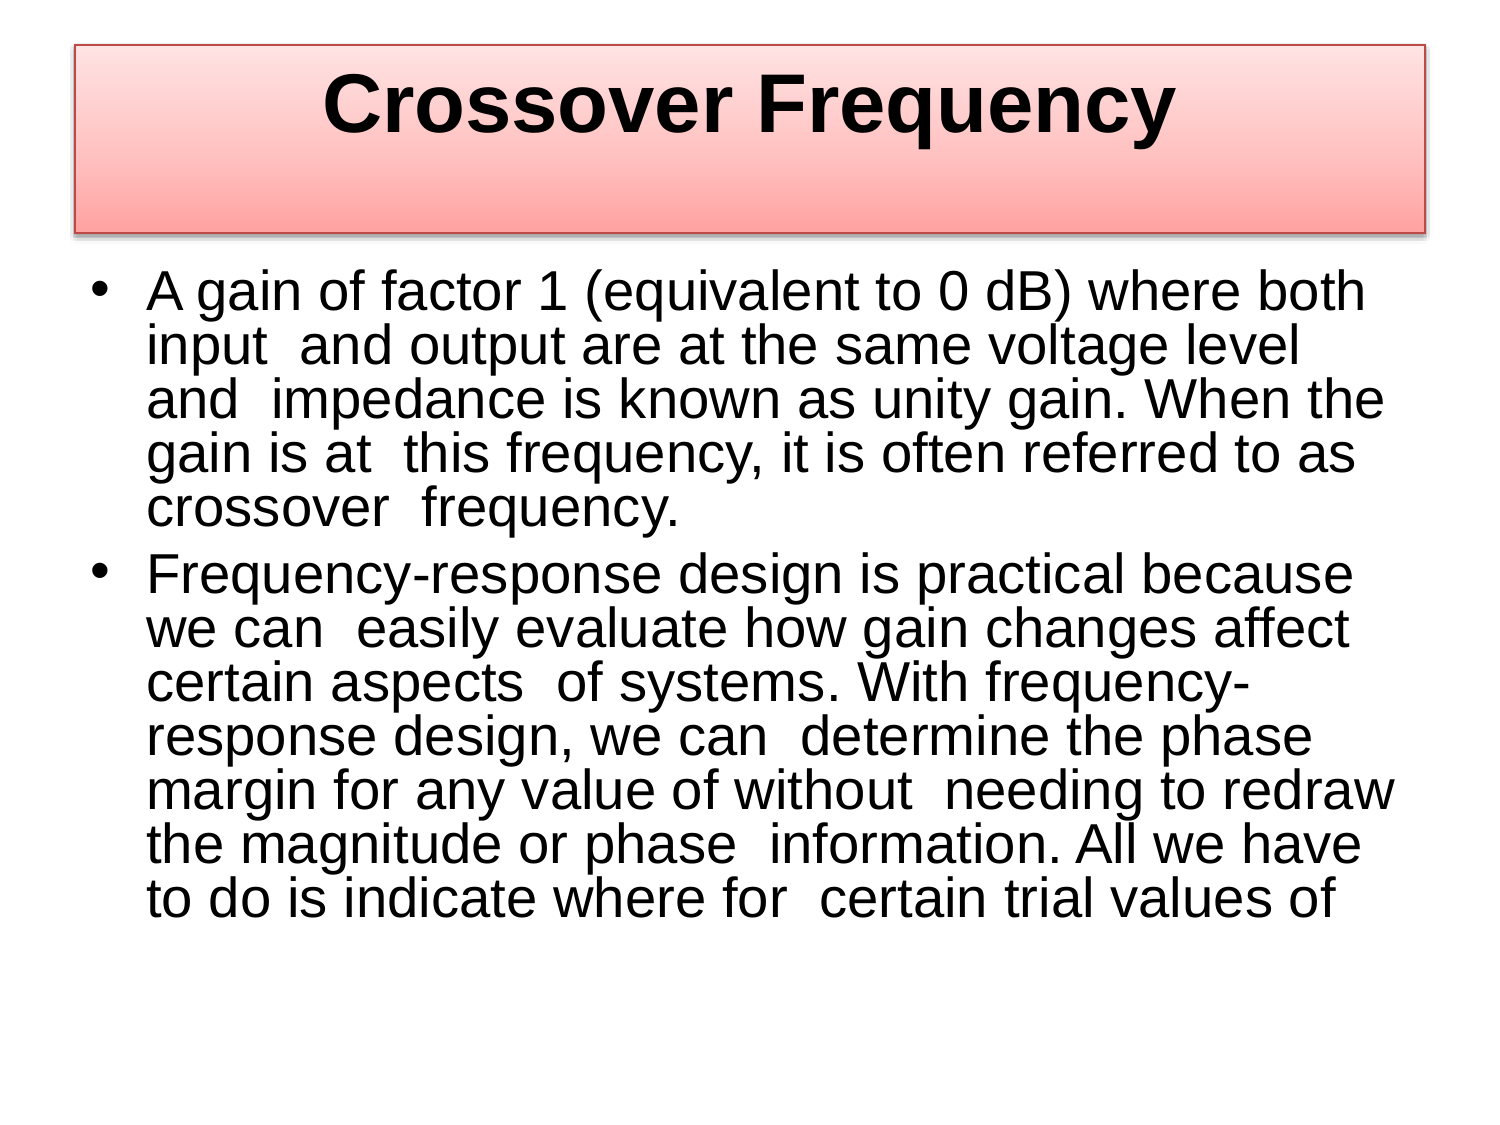

# Crossover Frequency
A gain of factor 1 (equivalent to 0 dB) where both input  and output are at the same voltage level and  impedance is known as unity gain. When the gain is at  this frequency, it is often referred to as crossover  frequency.
Frequency-response design is practical because we can  easily evaluate how gain changes affect certain aspects  of systems. With frequency-response design, we can  determine the phase margin for any value of without  needing to redraw the magnitude or phase  information. All we have to do is indicate where for  certain trial values of